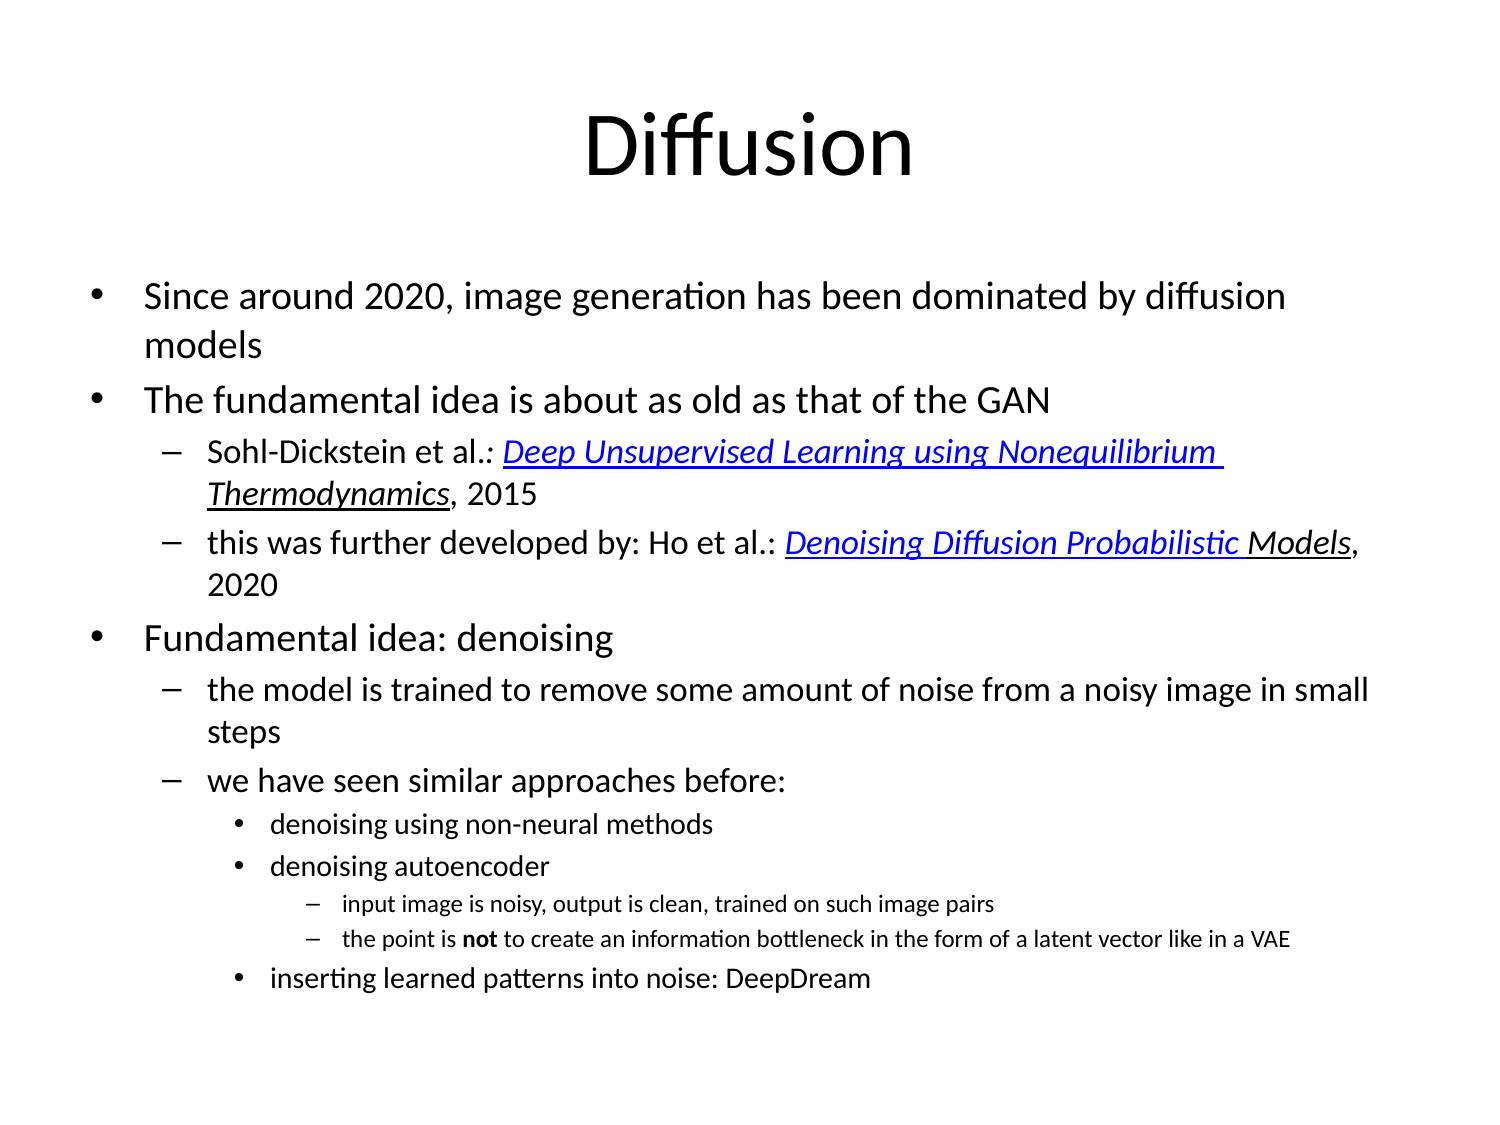

# Diffusion
Since around 2020, image generation has been dominated by diffusion models
The fundamental idea is about as old as that of the GAN
Sohl-Dickstein et al.: Deep Unsupervised Learning using Nonequilibrium Thermodynamics, 2015
this was further developed by: Ho et al.: Denoising Diffusion Probabilistic Models, 2020
Fundamental idea: denoising
the model is trained to remove some amount of noise from a noisy image in small steps
we have seen similar approaches before:
denoising using non-neural methods
denoising autoencoder
input image is noisy, output is clean, trained on such image pairs
the point is not to create an information bottleneck in the form of a latent vector like in a VAE
inserting learned patterns into noise: DeepDream